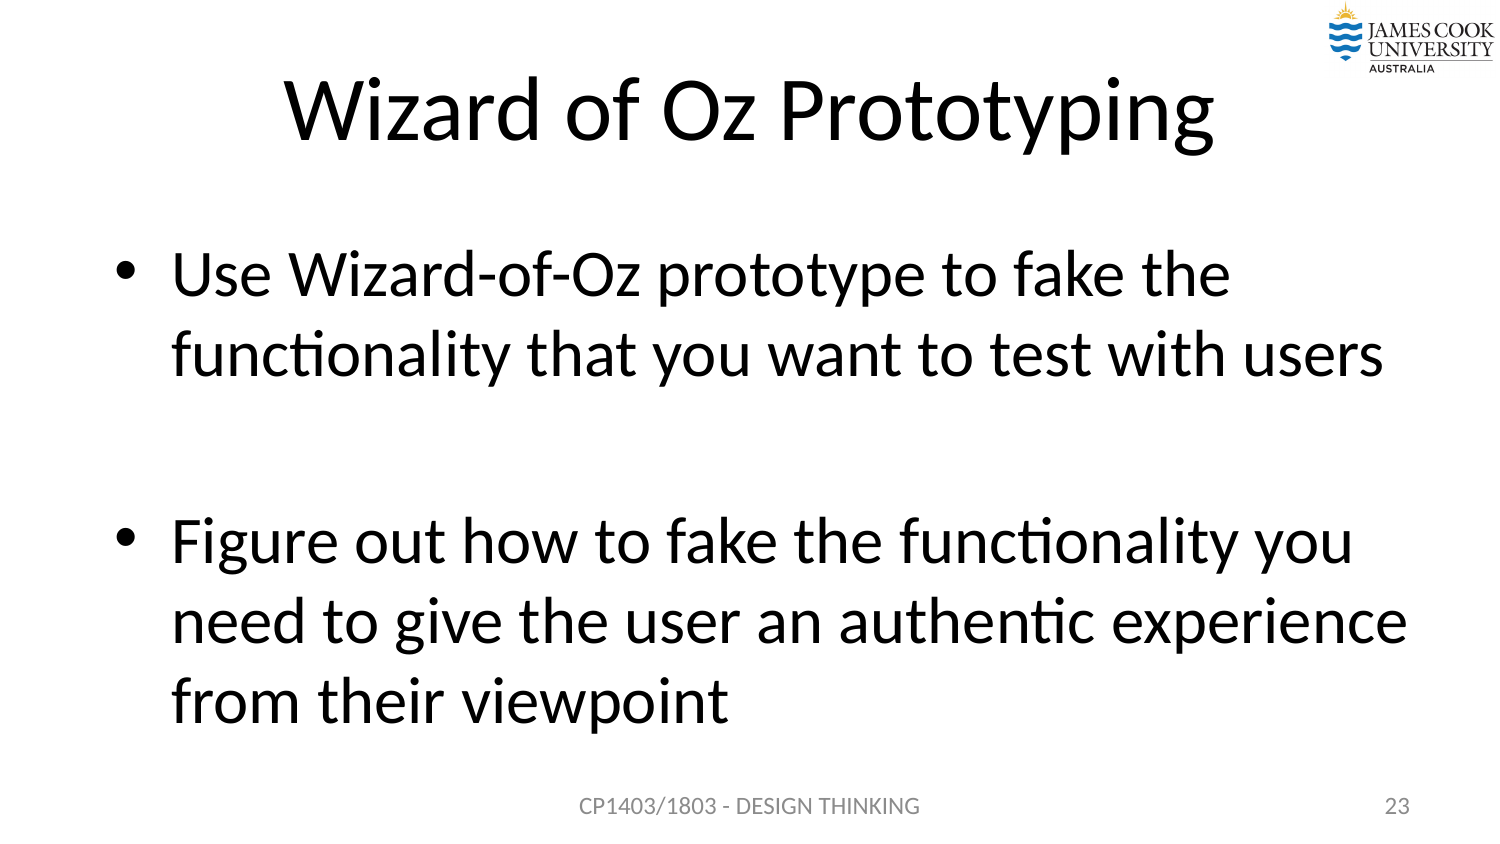

# Wizard of Oz Prototyping
Use Wizard-of-Oz prototype to fake the functionality that you want to test with users

Figure out how to fake the functionality you need to give the user an authentic experience from their viewpoint
CP1403/1803 - DESIGN THINKING
23